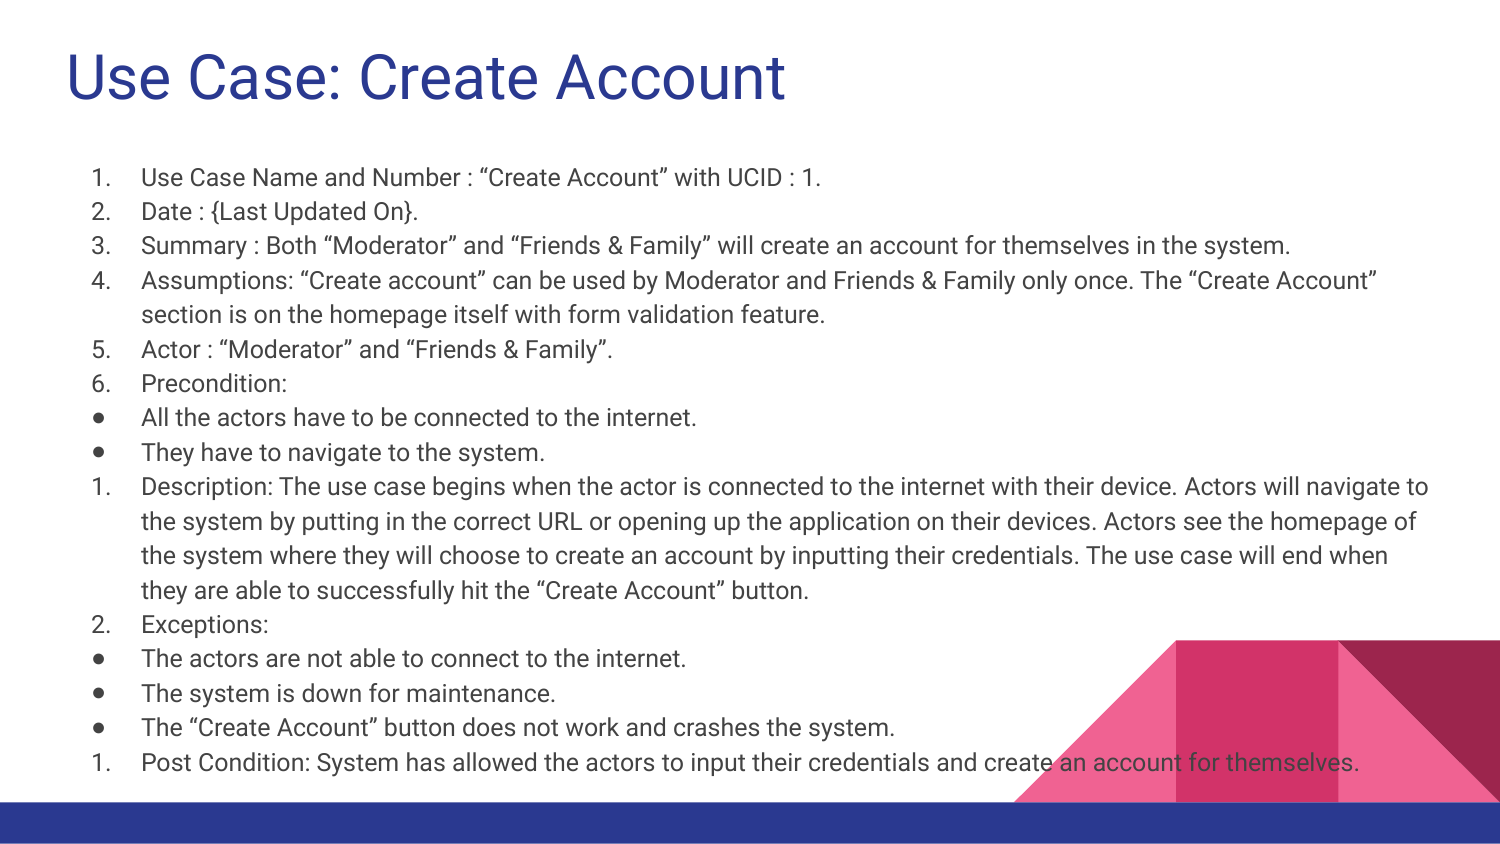

# Use Case: Create Account
Use Case Name and Number : “Create Account” with UCID : 1.
Date : {Last Updated On}.
Summary : Both “Moderator” and “Friends & Family” will create an account for themselves in the system.
Assumptions: “Create account” can be used by Moderator and Friends & Family only once. The “Create Account” section is on the homepage itself with form validation feature.
Actor : “Moderator” and “Friends & Family”.
Precondition:
All the actors have to be connected to the internet.
They have to navigate to the system.
Description: The use case begins when the actor is connected to the internet with their device. Actors will navigate to the system by putting in the correct URL or opening up the application on their devices. Actors see the homepage of the system where they will choose to create an account by inputting their credentials. The use case will end when they are able to successfully hit the “Create Account” button.
Exceptions:
The actors are not able to connect to the internet.
The system is down for maintenance.
The “Create Account” button does not work and crashes the system.
Post Condition: System has allowed the actors to input their credentials and create an account for themselves.